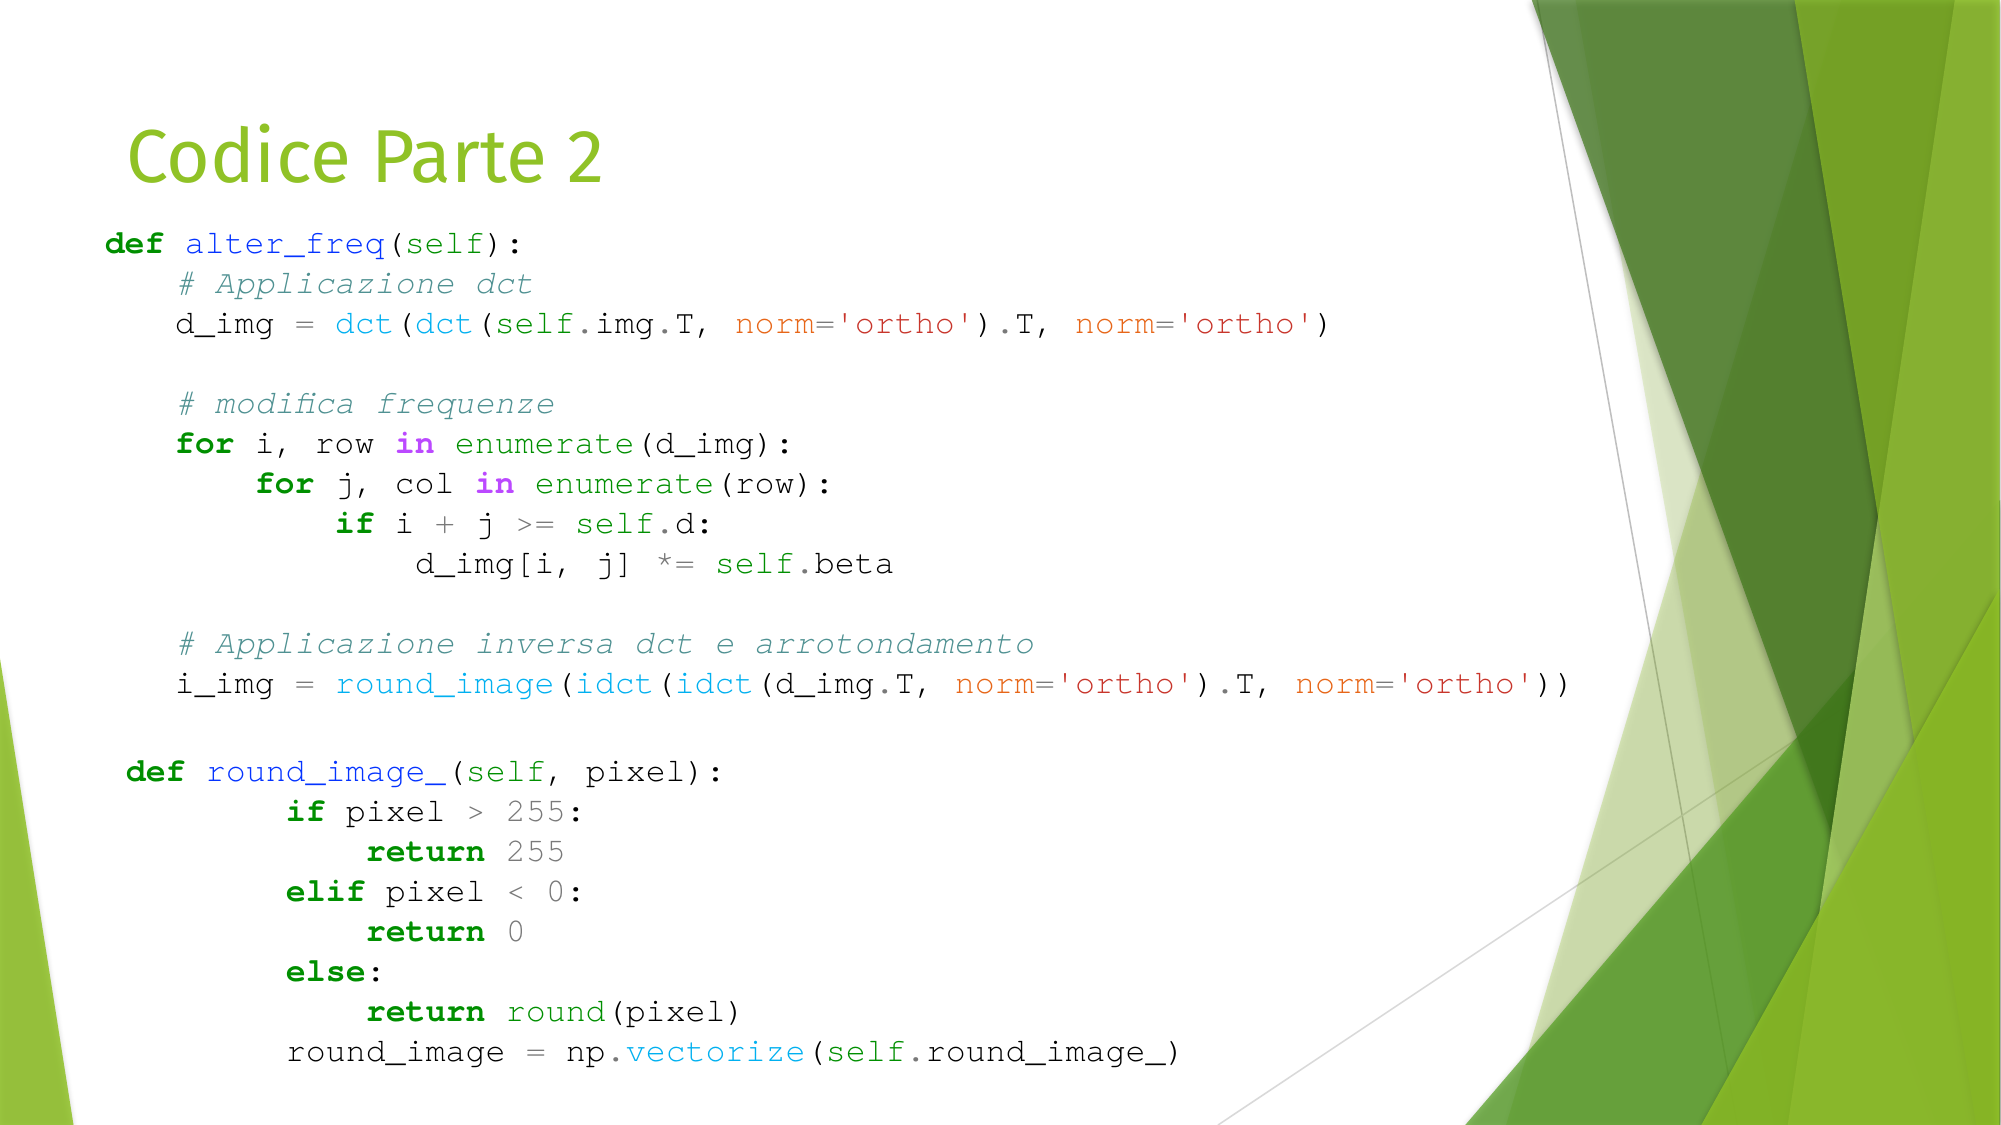

# Codice Parte 2
    def alter_freq(self):
        # Applicazione dct
        d_img = dct(dct(self.img.T, norm='ortho').T, norm='ortho')
        # modifica frequenze
        for i, row in enumerate(d_img):
            for j, col in enumerate(row):
                if i + j >= self.d:
                    d_img[i, j] *= self.beta

        # Applicazione inversa dct e arrotondamento
        i_img = round_image(idct(idct(d_img.T, norm='ortho').T, norm='ortho'))

def round_image_(self, pixel):
        if pixel > 255:
            return 255
        elif pixel < 0:
            return 0
        else:
            return round(pixel)
        round_image = np.vectorize(self.round_image_)